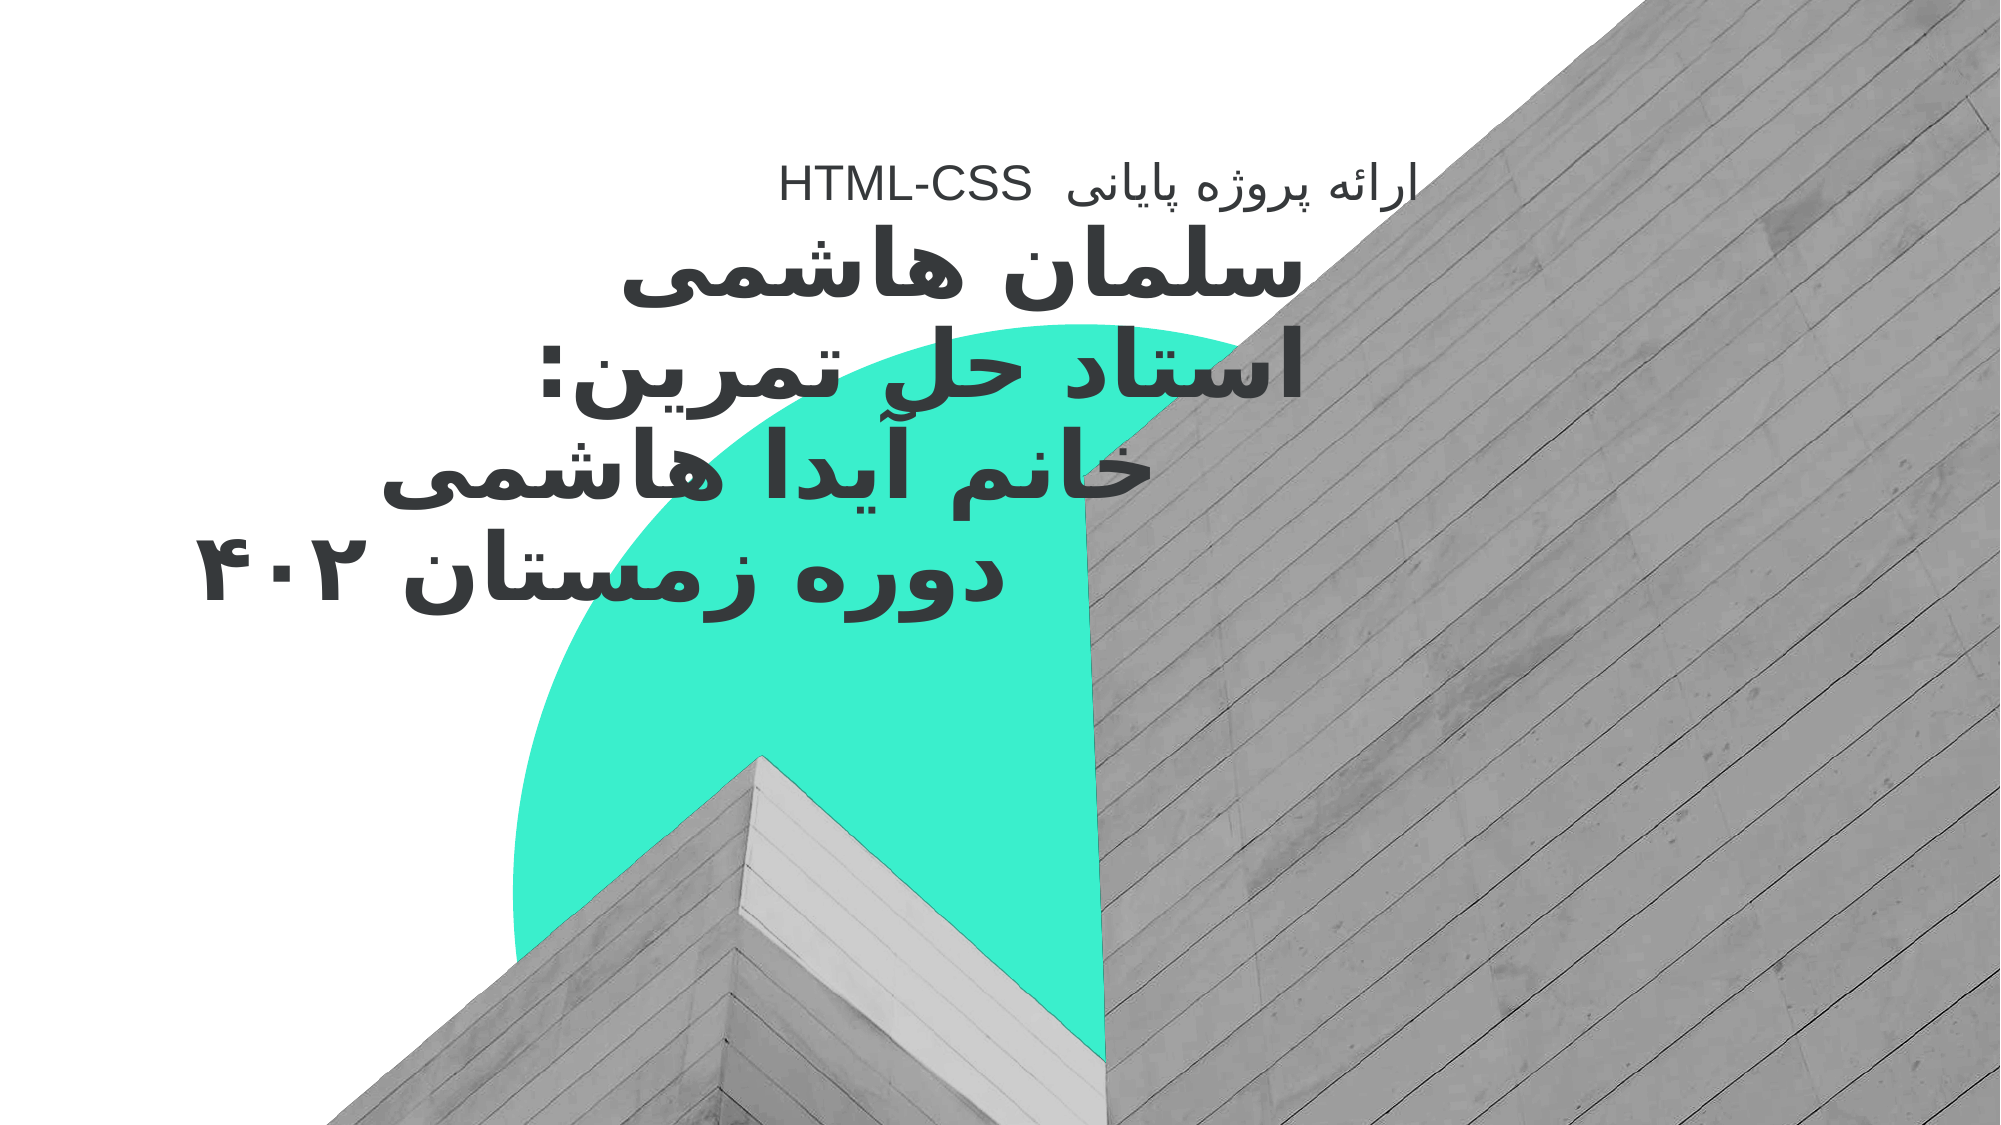

ارائه پروژه پایانی  html-css
# سلمان هاشمی استاد حل تمرین: خانم آیدا هاشمی دوره زمستان ۴۰۲